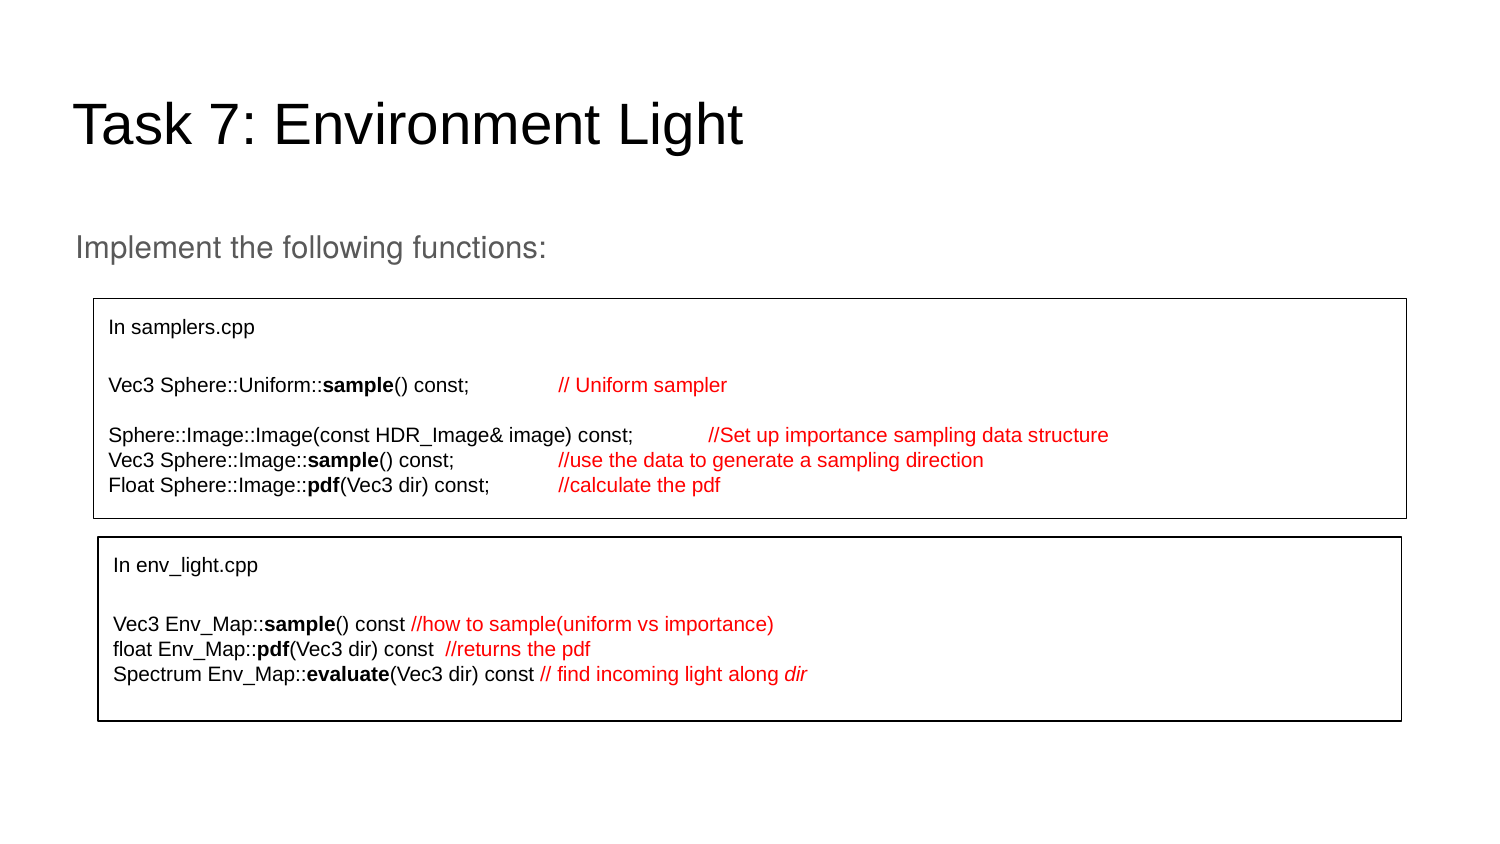

# Task 7: Environment Light
Implement the following functions:
In samplers.cpp
Vec3 Sphere::Uniform::sample() const;  	// Uniform sampler
Sphere::Image::Image(const HDR_Image& image) const;	//Set up importance sampling data structure
Vec3 Sphere::Image::sample() const;	//use the data to generate a sampling direction
Float Sphere::Image::pdf(Vec3 dir) const;	//calculate the pdf

In env_light.cpp
Vec3 Env_Map::sample() const //how to sample(uniform vs importance)
float Env_Map::pdf(Vec3 dir) const  //returns the pdf
Spectrum Env_Map::evaluate(Vec3 dir) const // find incoming light along dir